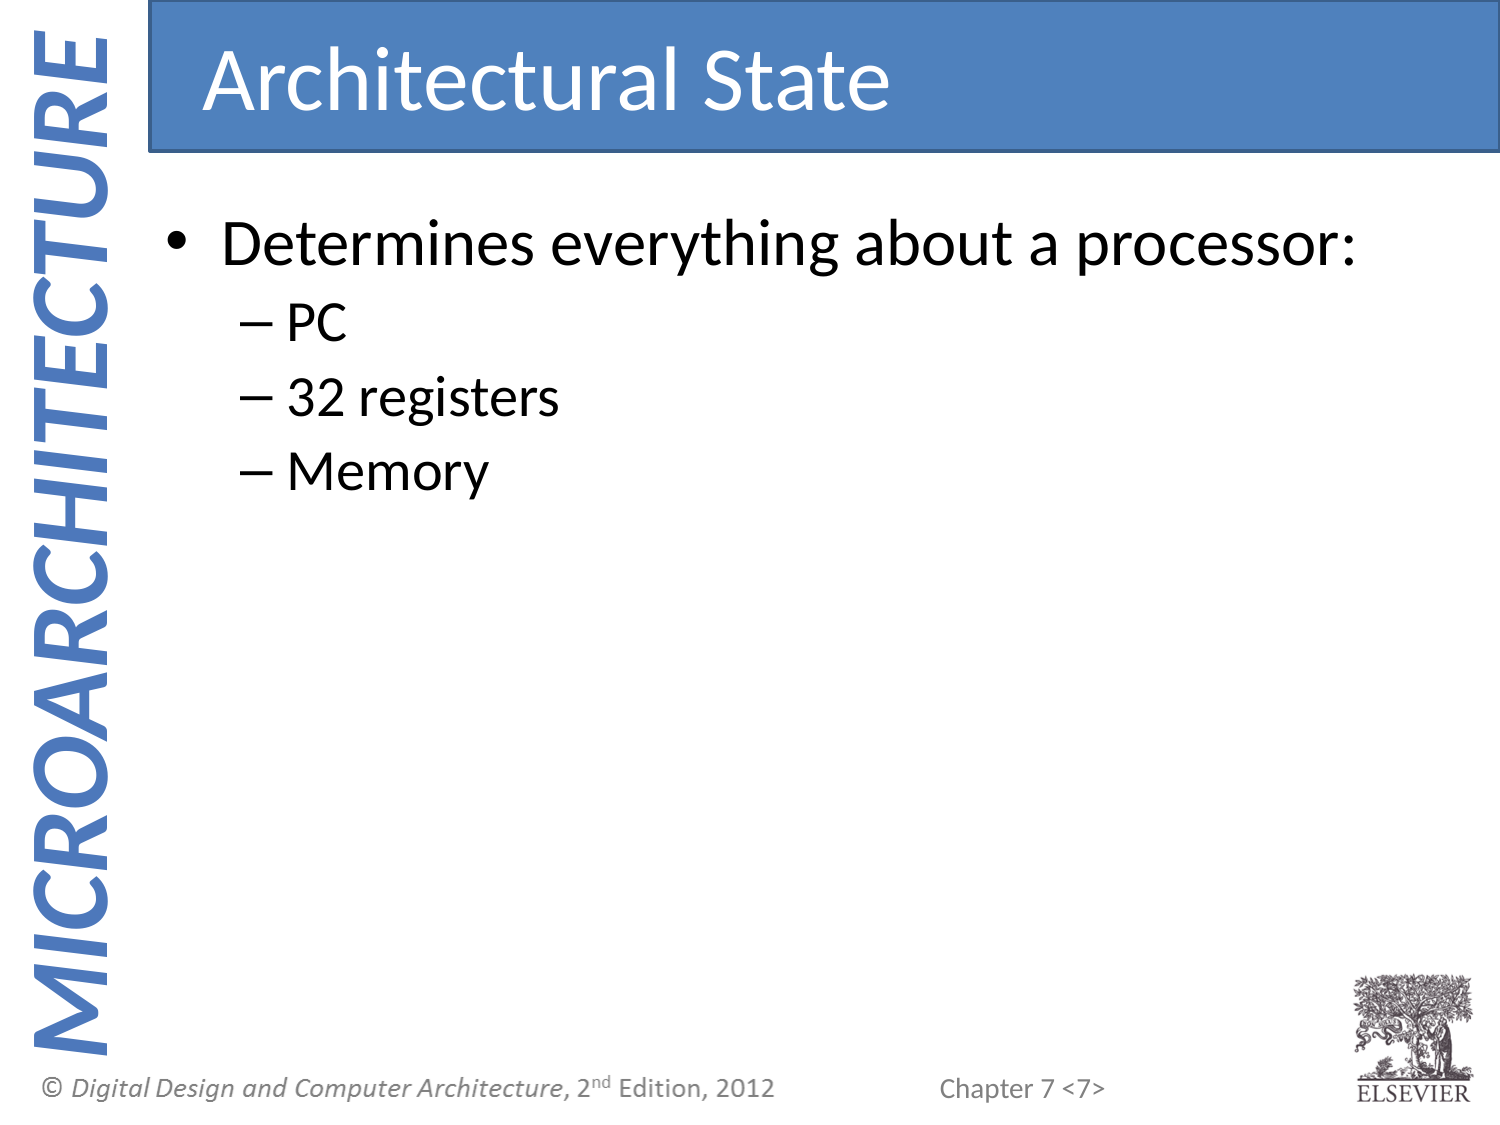

Architectural State
Determines everything about a processor:
PC
32 registers
Memory